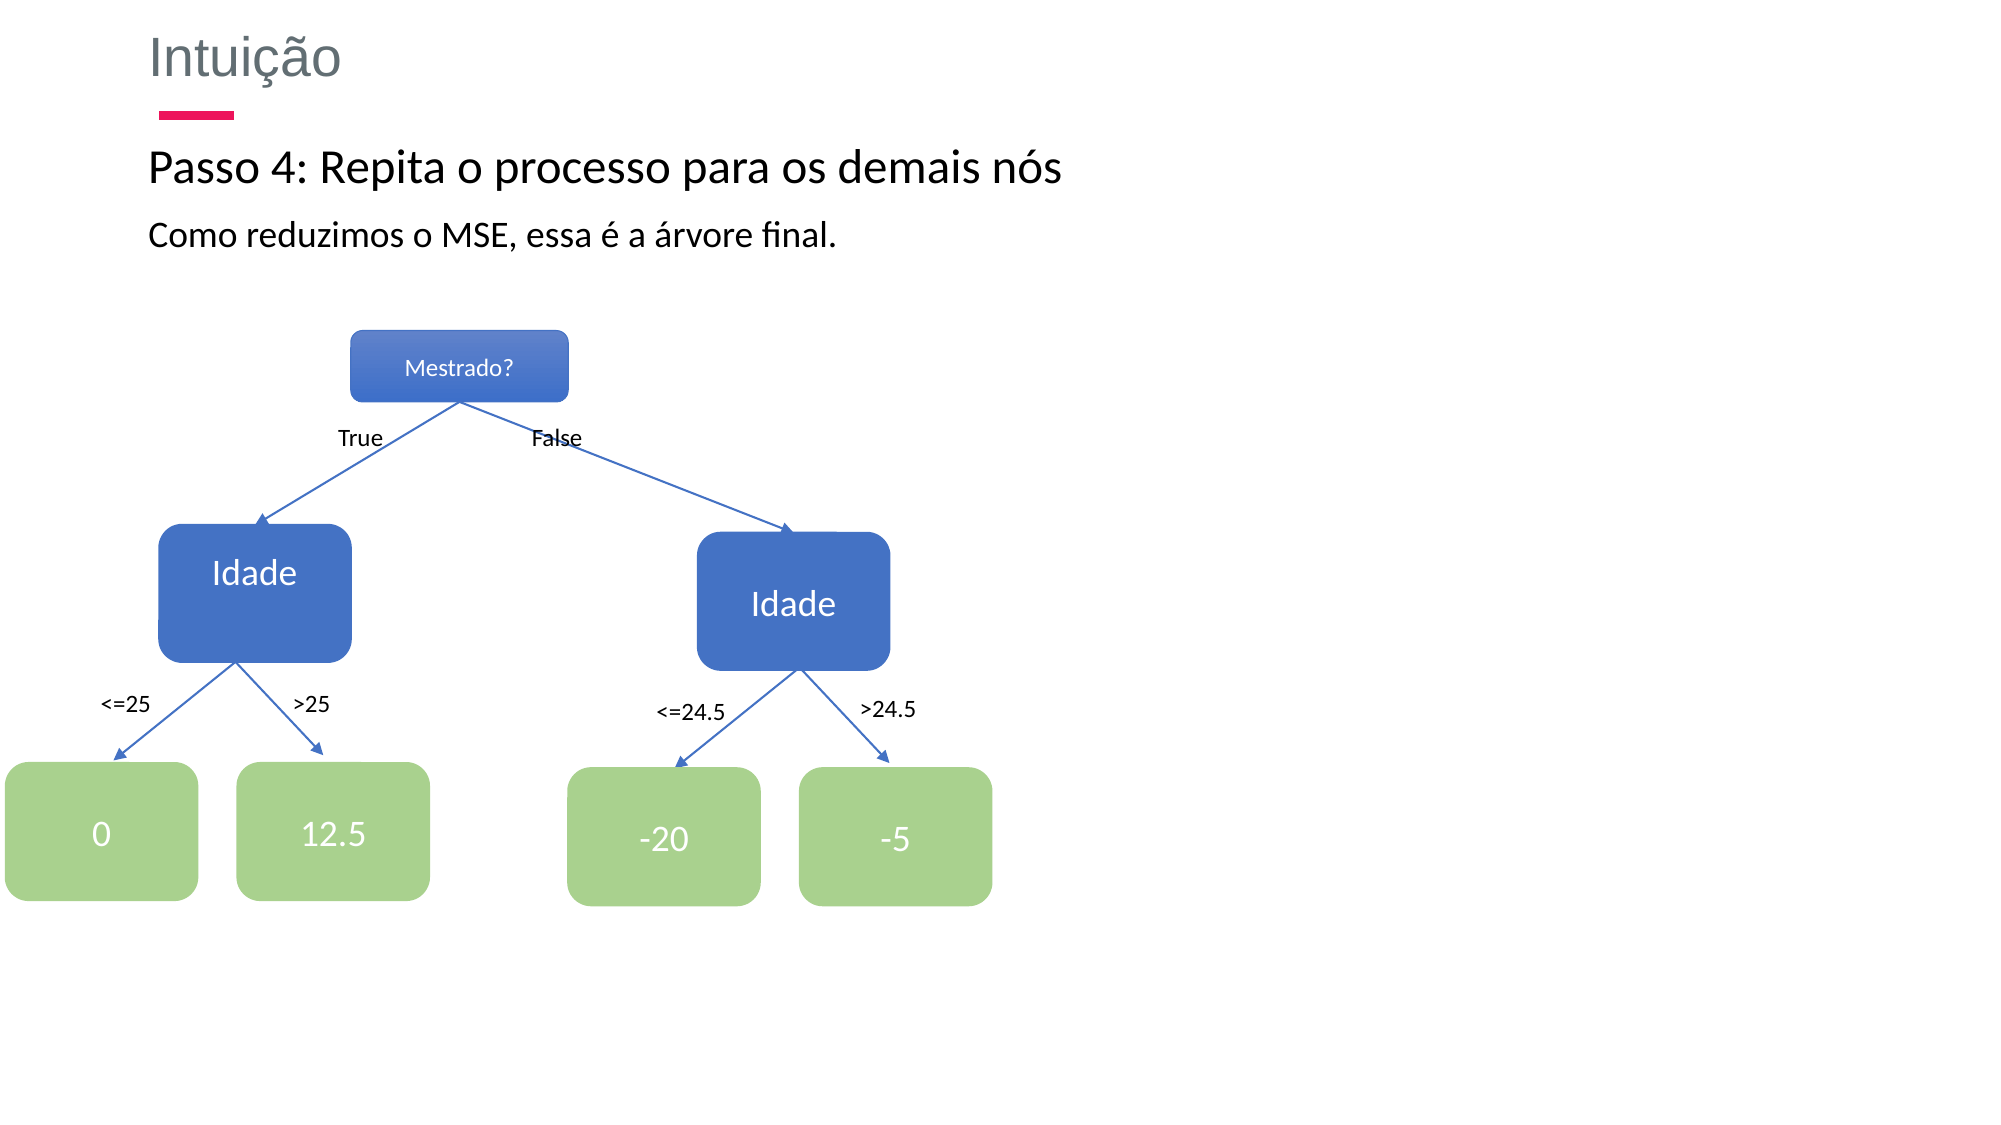

Intuição
Passo 4: Repita o processo para os demais nós
Como reduzimos o MSE, essa é a árvore final.
Mestrado?
True
False
 Idade, 15
Idade
34
125
>25
<=25
>24.5
<=24.5
12.5
0
-5
-20